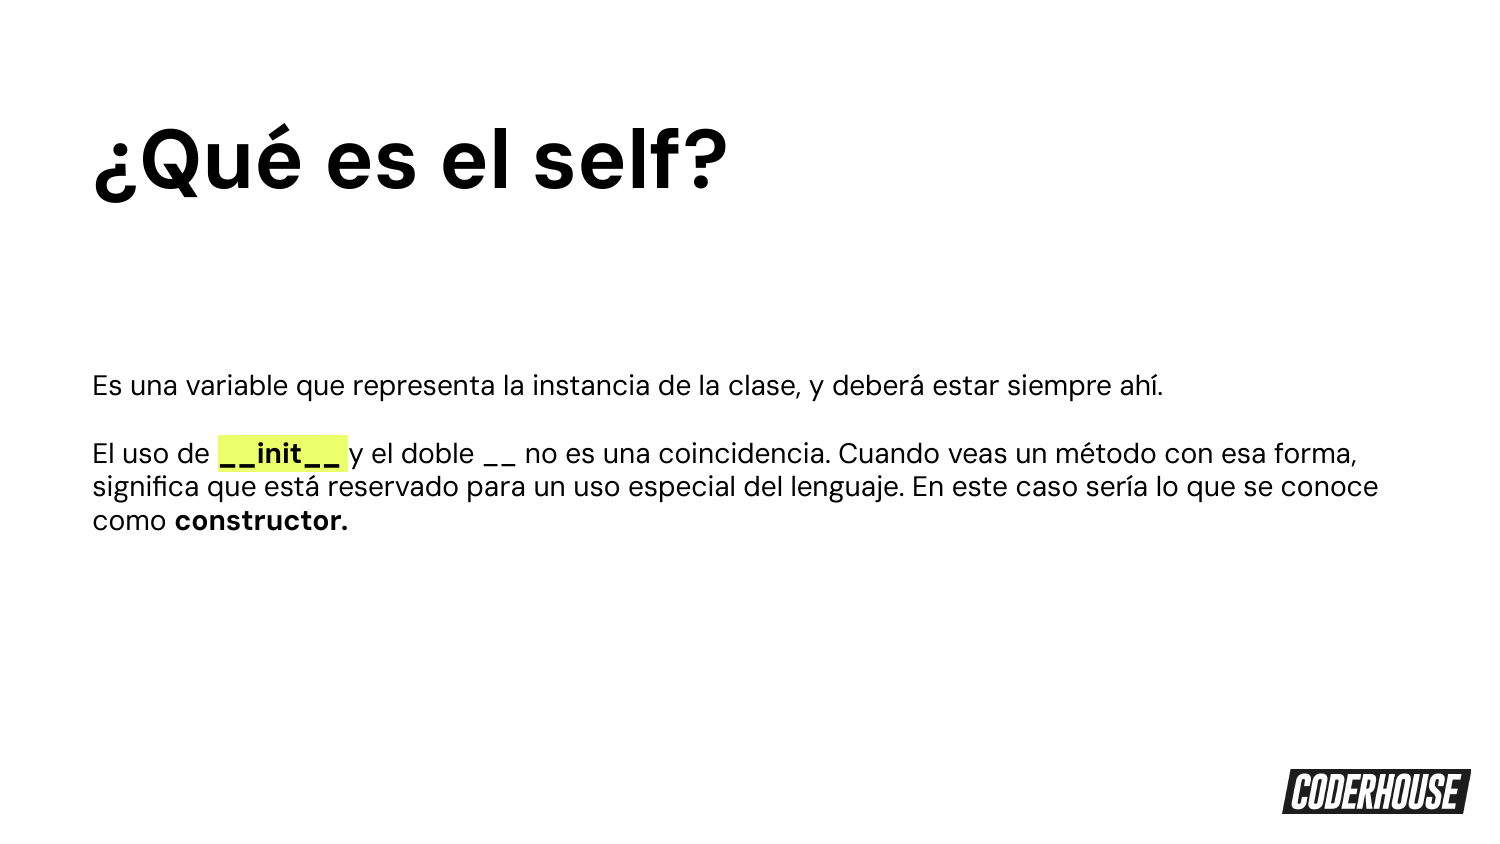

¿Qué es el self?
Es una variable que representa la instancia de la clase, y deberá estar siempre ahí.

El uso de __init__ y el doble __ no es una coincidencia. Cuando veas un método con esa forma, significa que está reservado para un uso especial del lenguaje. En este caso sería lo que se conoce como constructor.